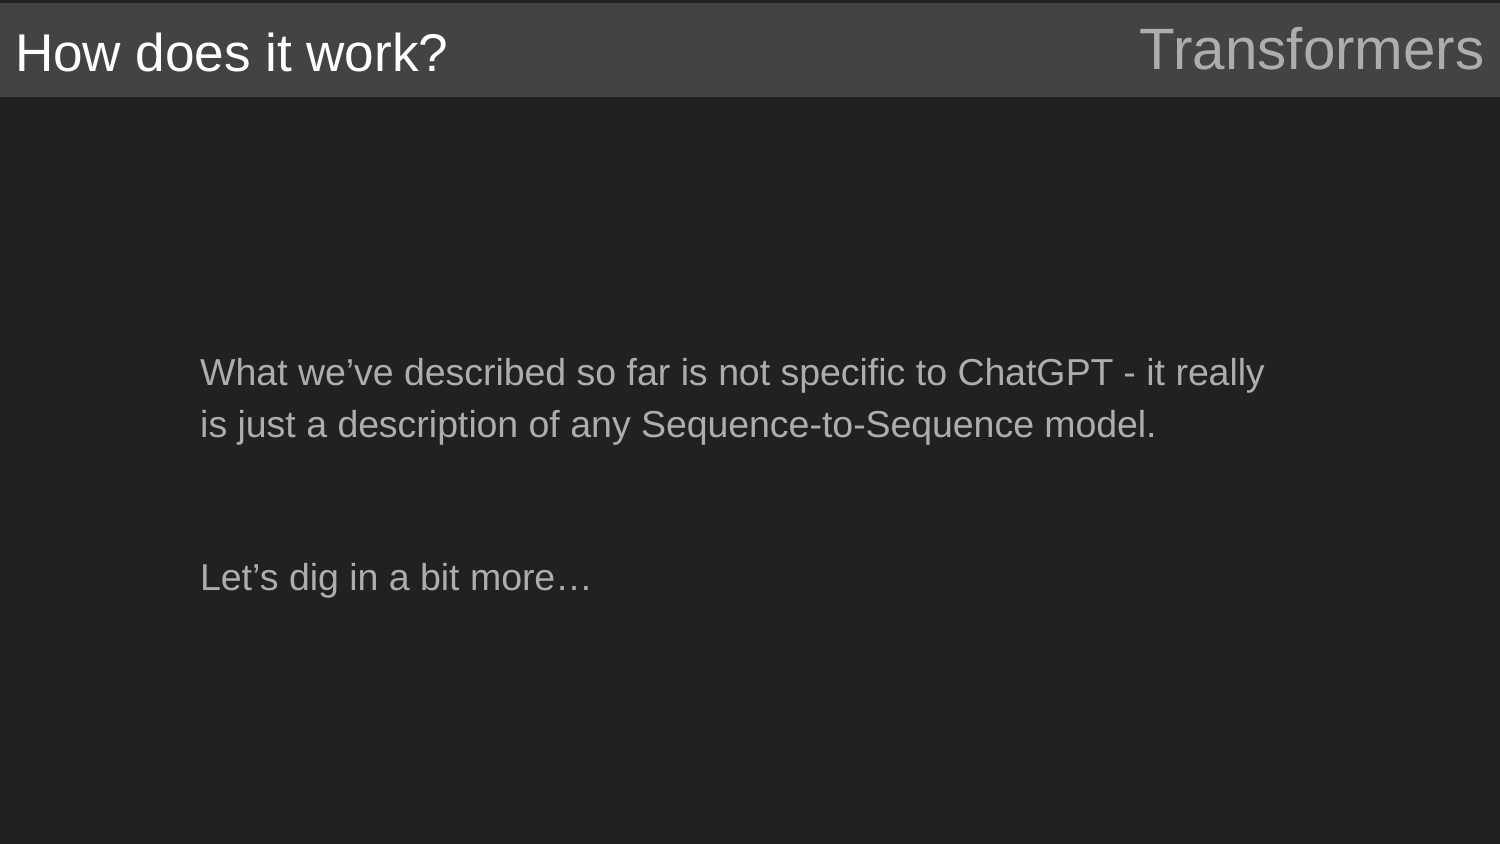

Transformers
# How does it work?
What we’ve described so far is not specific to ChatGPT - it really is just a description of any Sequence-to-Sequence model.

Let’s dig in a bit more…